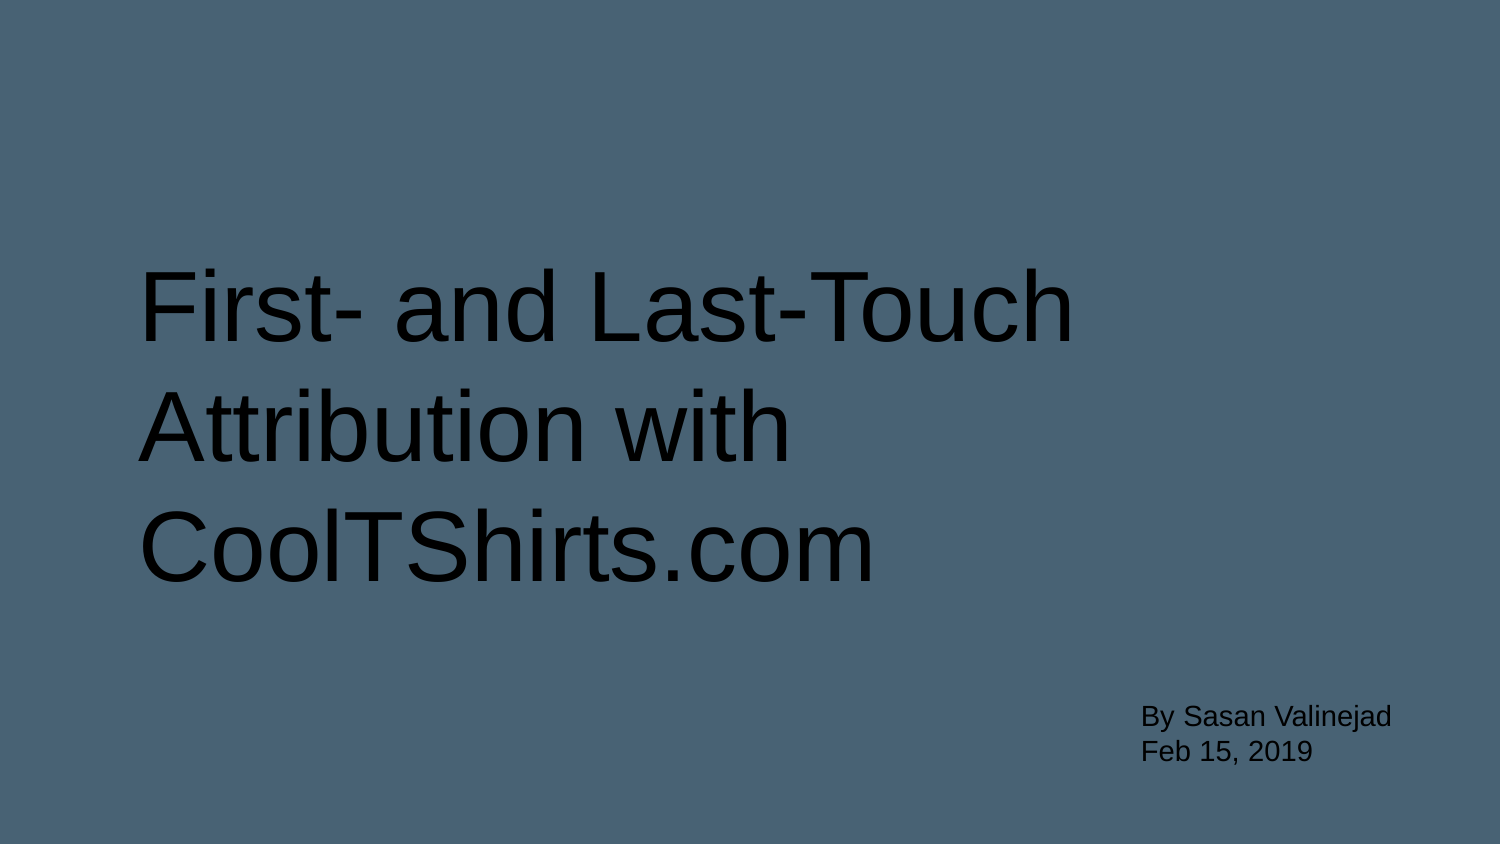

First- and Last-Touch Attribution with CoolTShirts.com
By Sasan Valinejad
Feb 15, 2019